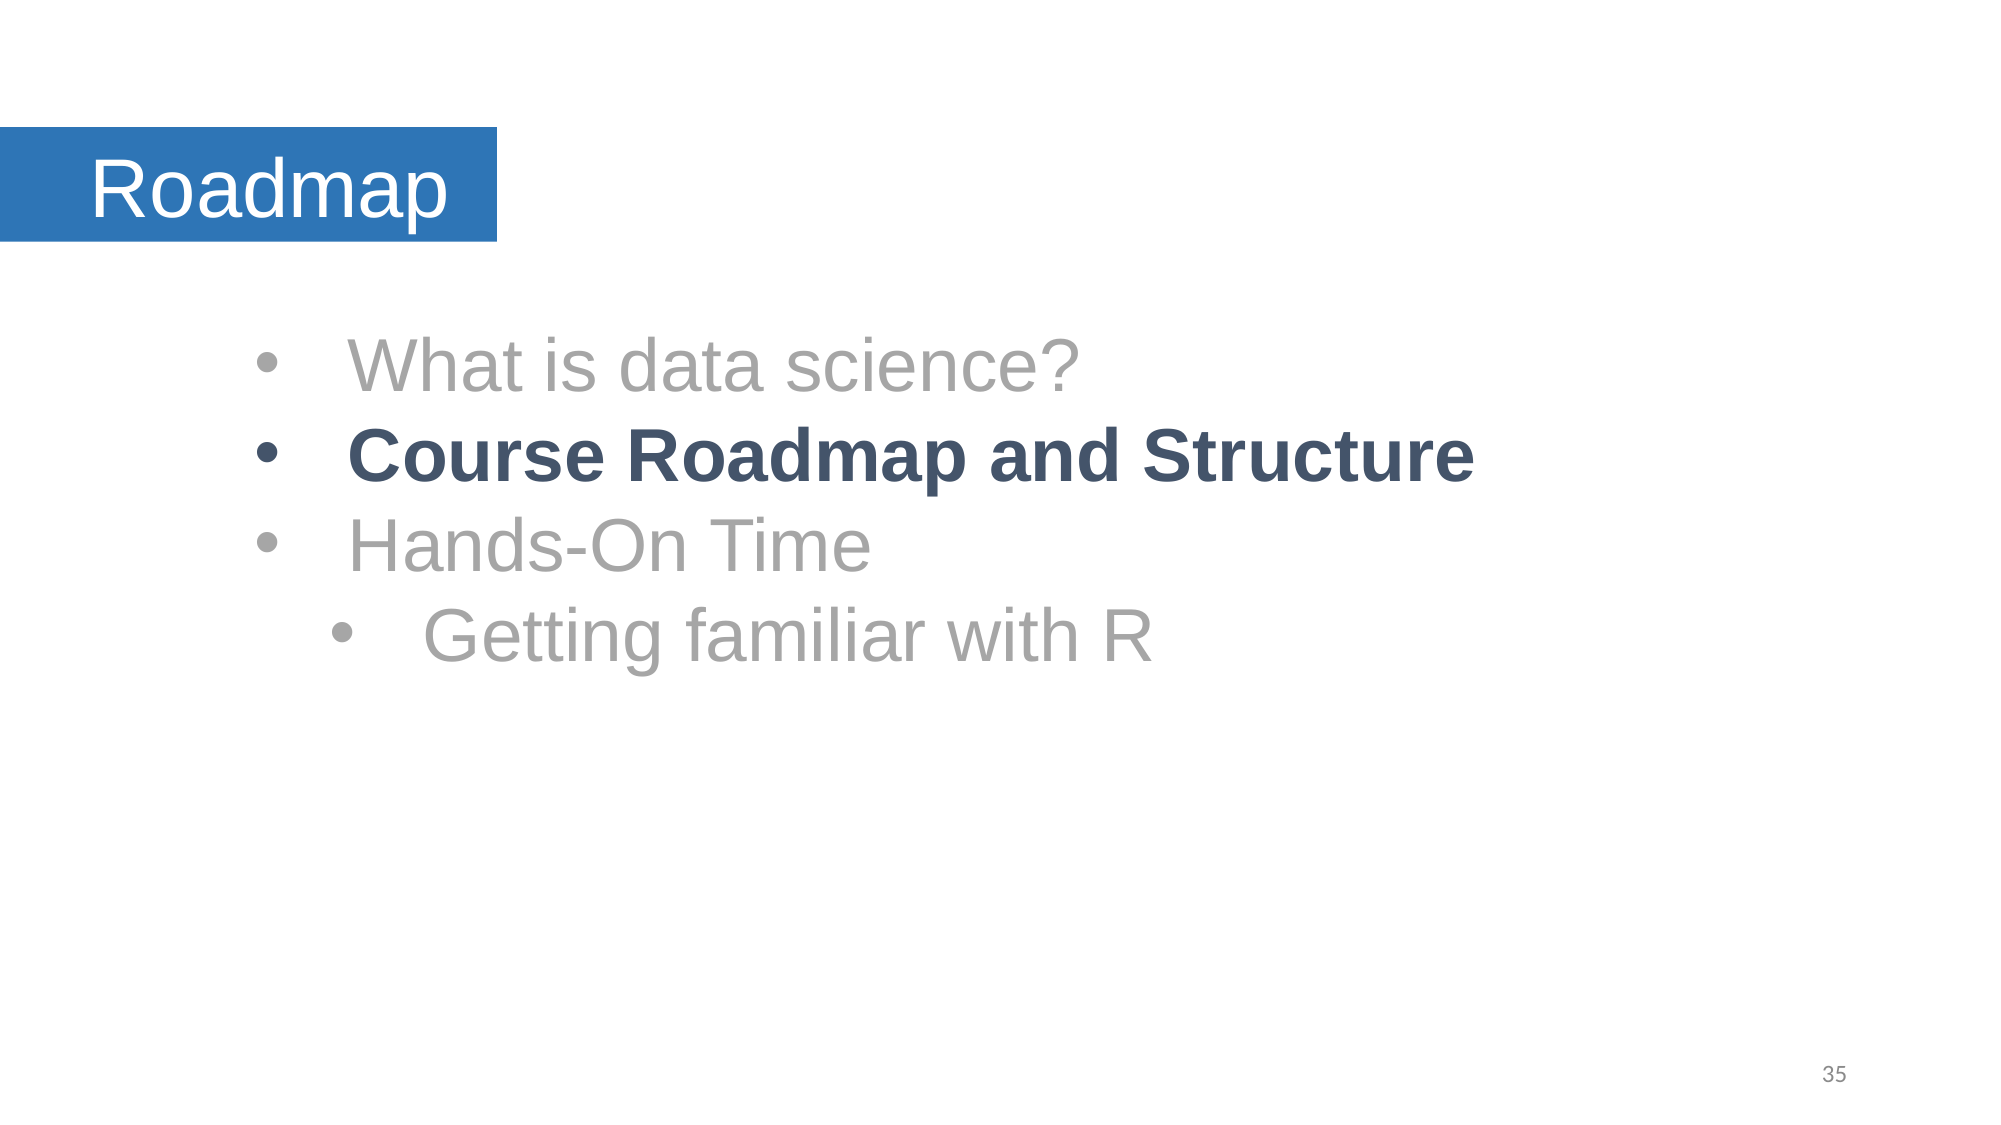

Roadmap
What is data science?
Course Roadmap and Structure
Hands-On Time
Getting familiar with R

35